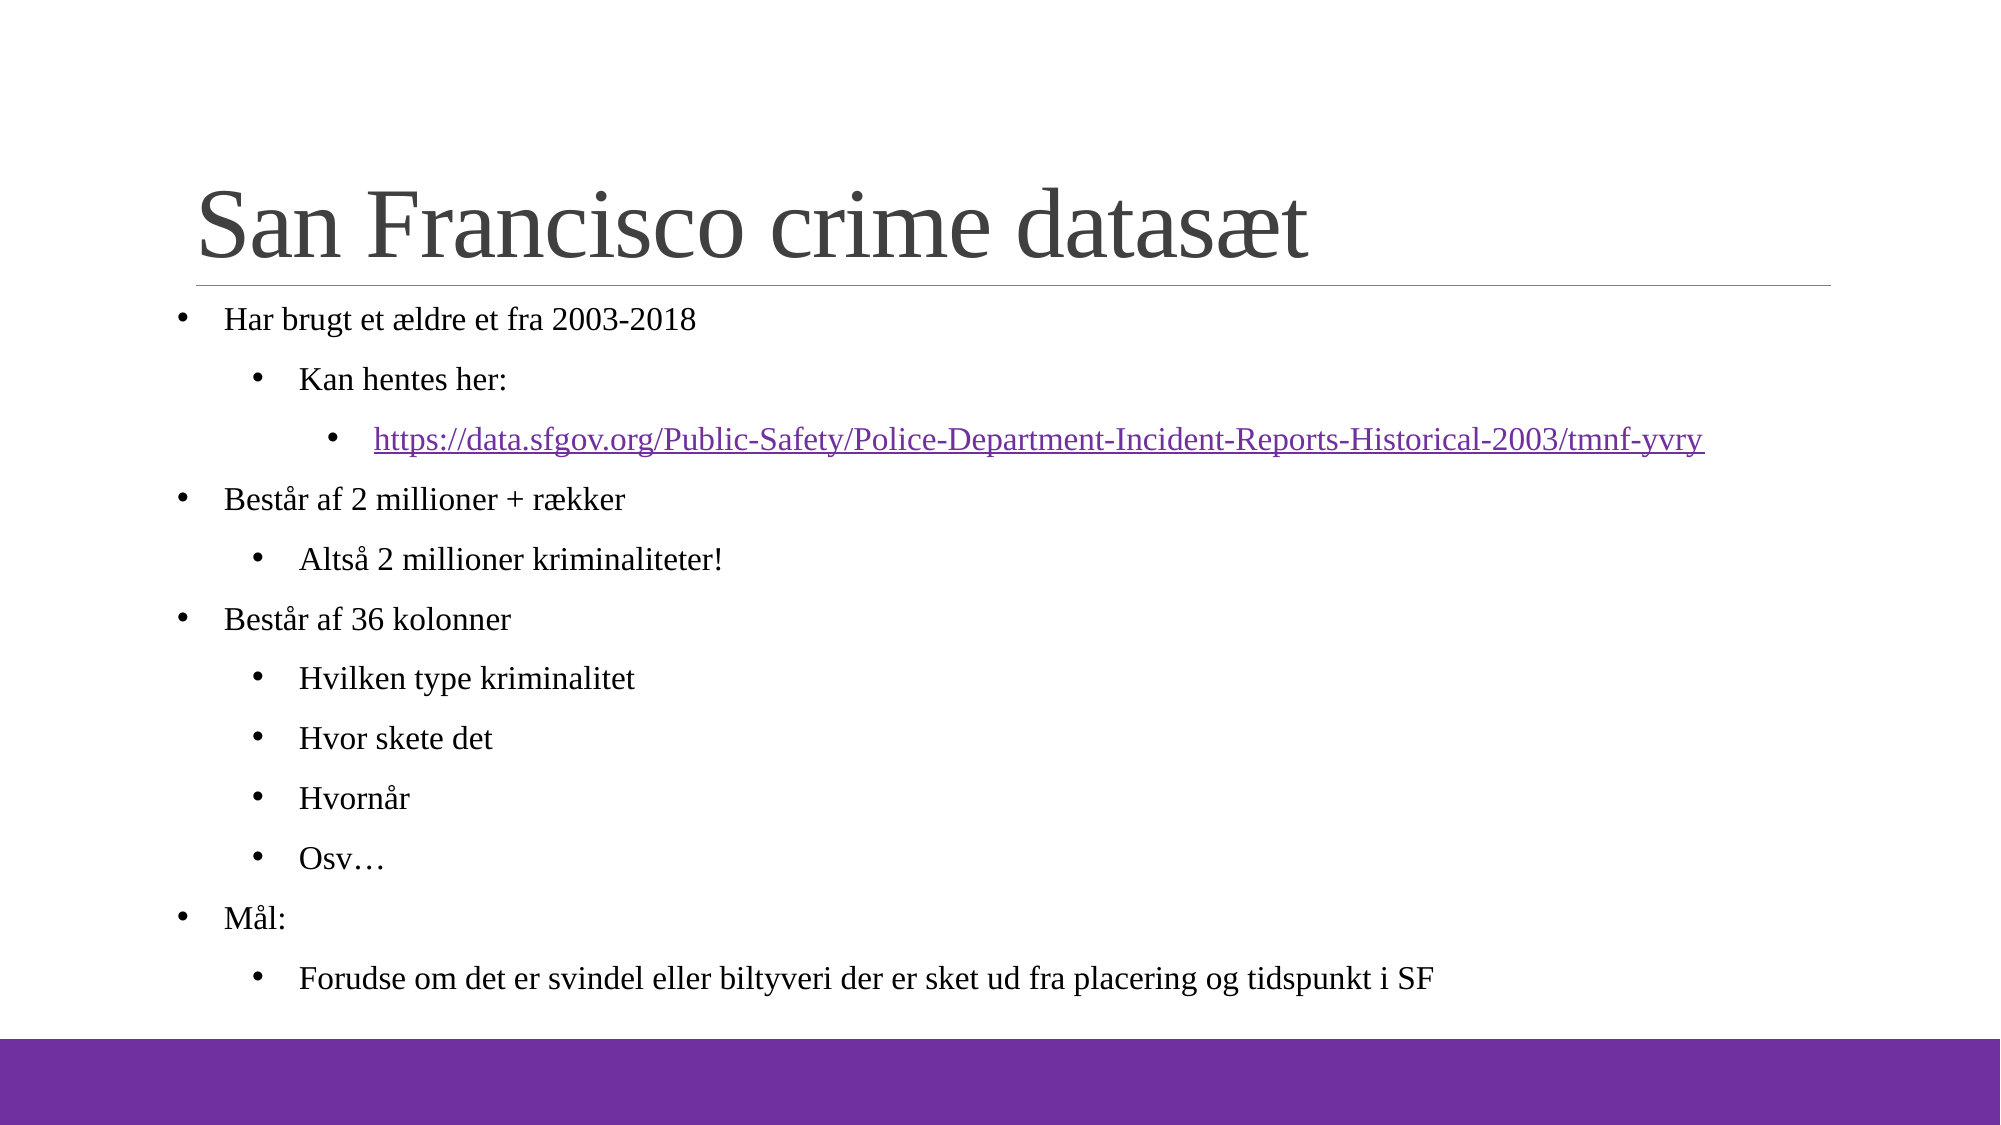

# San Francisco crime datasæt
Har brugt et ældre et fra 2003-2018
Kan hentes her:
https://data.sfgov.org/Public-Safety/Police-Department-Incident-Reports-Historical-2003/tmnf-yvry
Består af 2 millioner + rækker
Altså 2 millioner kriminaliteter!
Består af 36 kolonner
Hvilken type kriminalitet
Hvor skete det
Hvornår
Osv…
Mål:
Forudse om det er svindel eller biltyveri der er sket ud fra placering og tidspunkt i SF